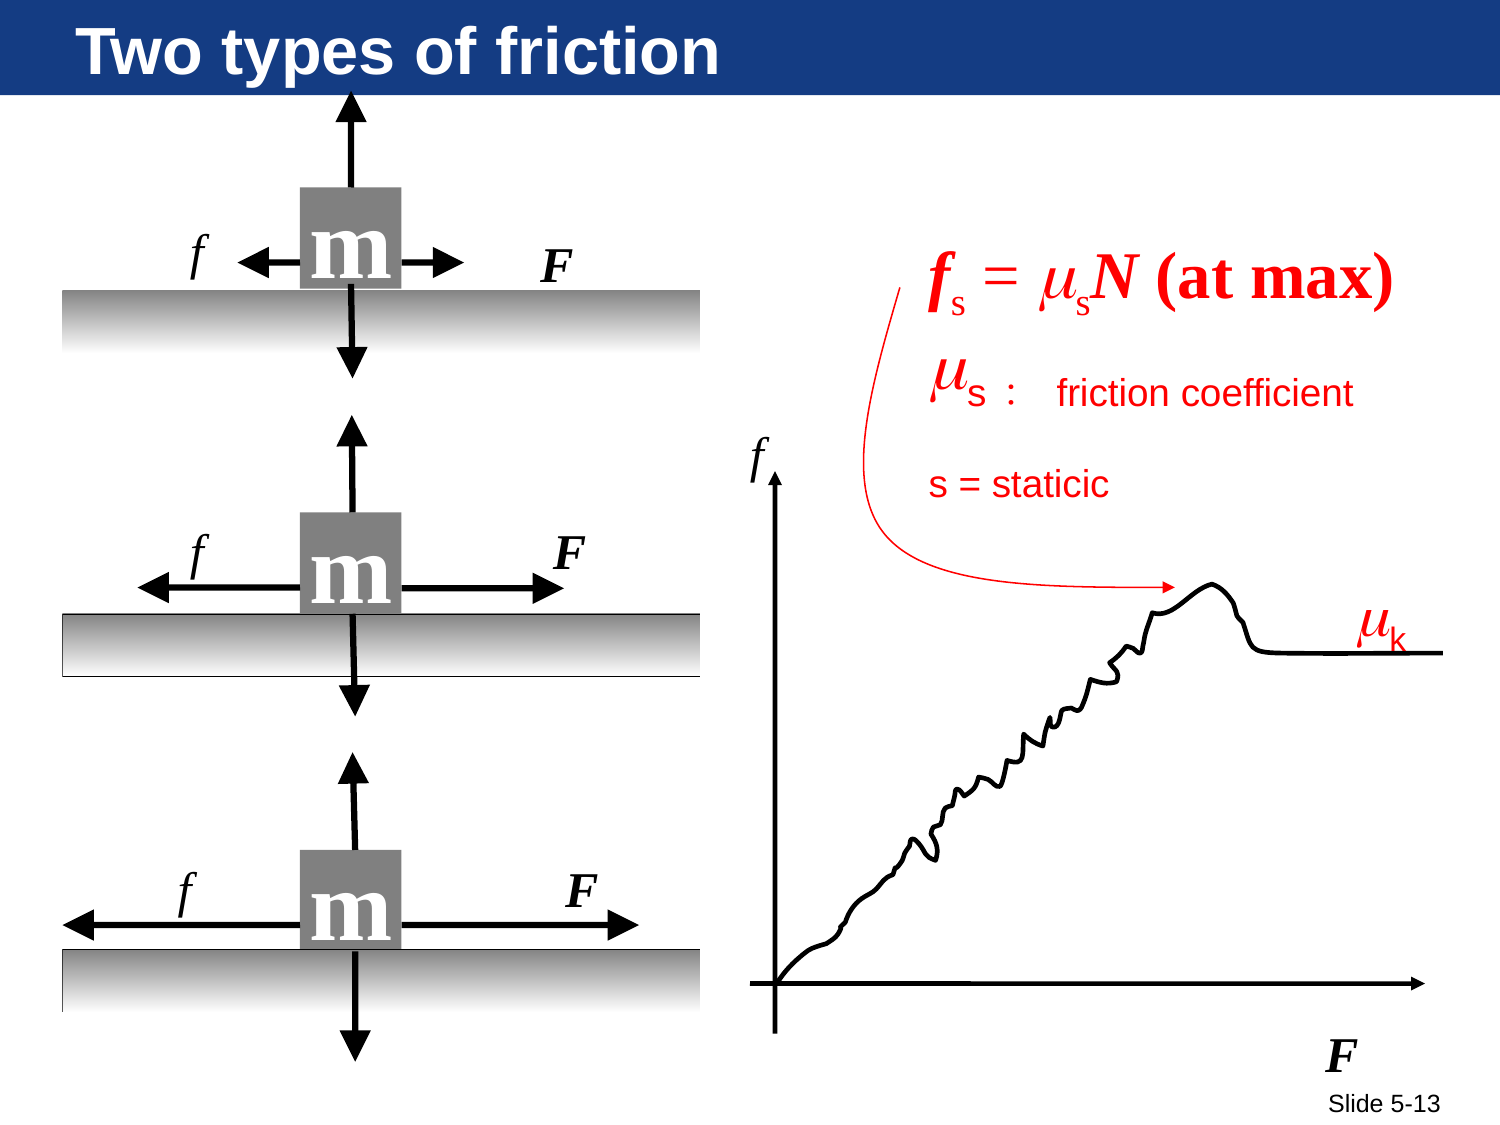

# Two types of friction

m
f
F
fs = μsN (at max)
μs：friction coefficient
s = staticic

f

f
m
F
μk

f
m
F

F